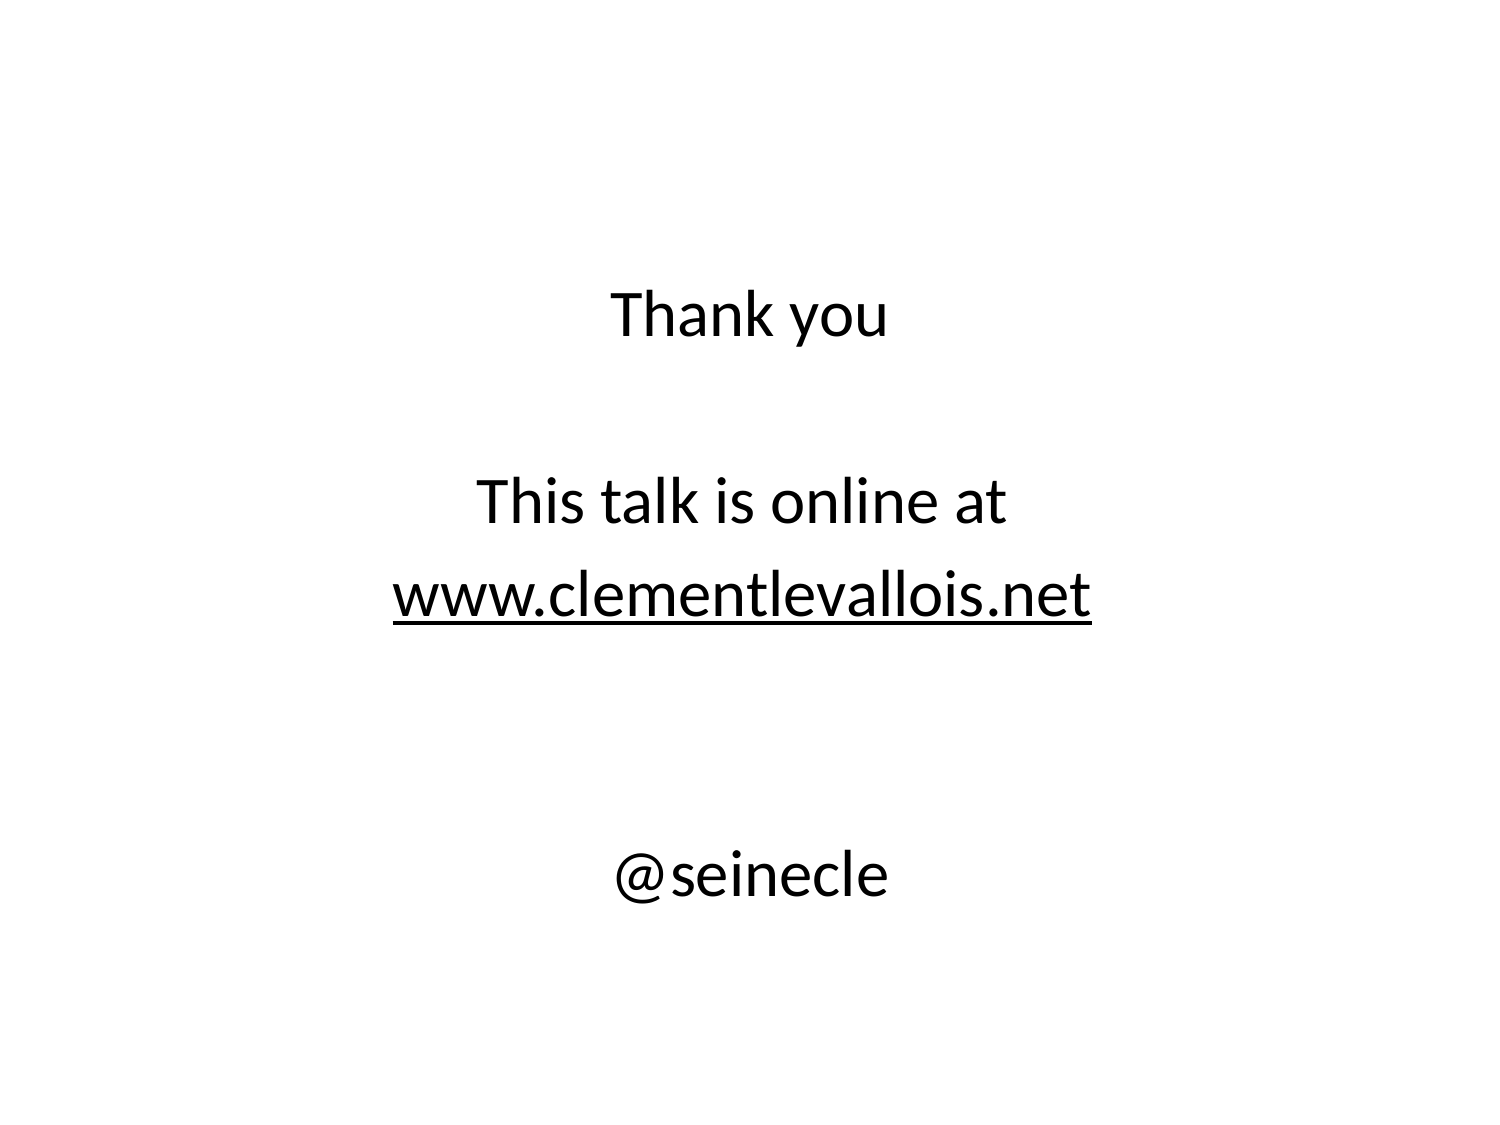

#
Thank you

This talk is online at
www.clementlevallois.net

@seinecle